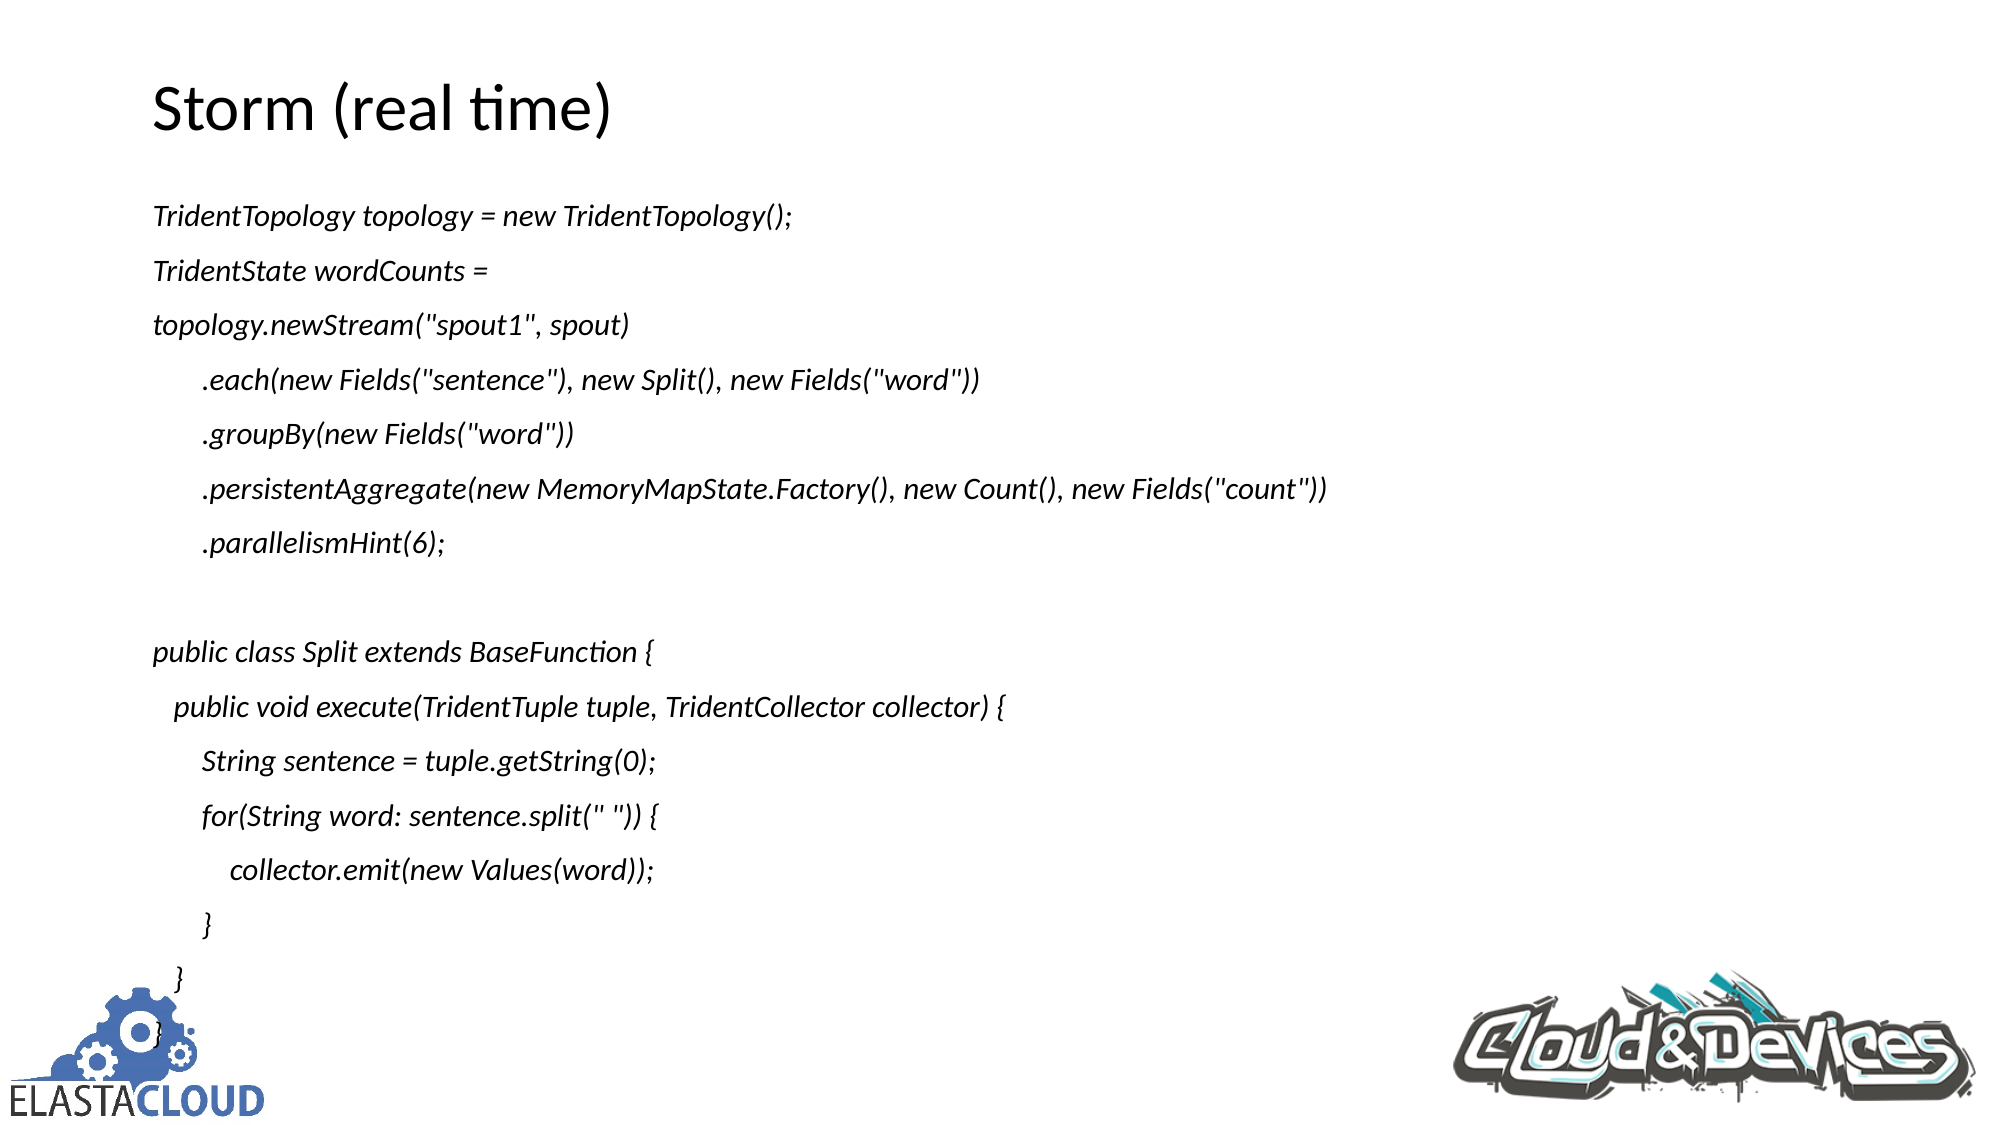

# Storm (real time)
TridentTopology topology = new TridentTopology();
TridentState wordCounts =
topology.newStream("spout1", spout)
       .each(new Fields("sentence"), new Split(), new Fields("word"))
       .groupBy(new Fields("word"))
       .persistentAggregate(new MemoryMapState.Factory(), new Count(), new Fields("count"))
       .parallelismHint(6);

public class Split extends BaseFunction {
   public void execute(TridentTuple tuple, TridentCollector collector) {
       String sentence = tuple.getString(0);
       for(String word: sentence.split(" ")) {
           collector.emit(new Values(word));
       }
   }
}